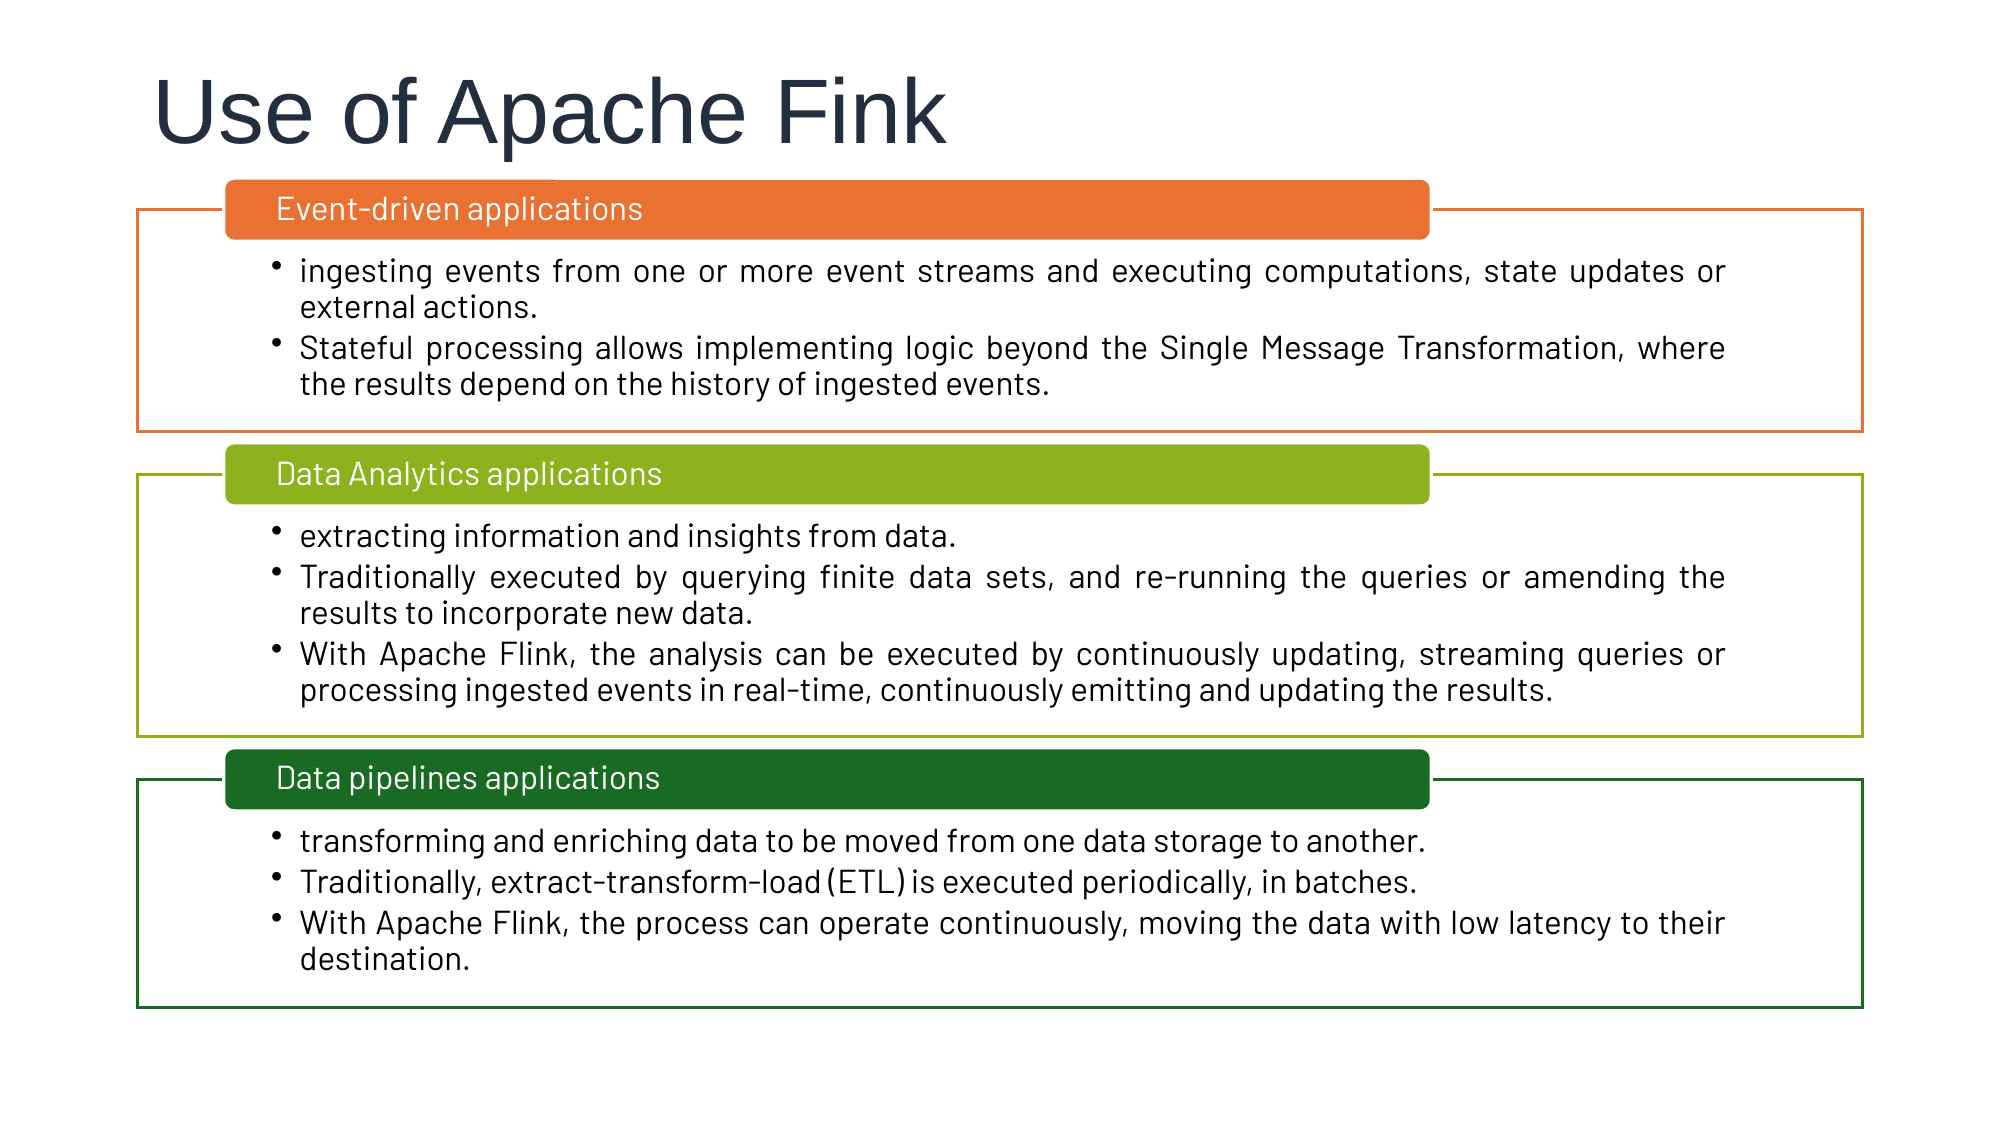

# Use of Apache Fink
ingesting events from one or more event streams and executing computations, state updates or external actions.
Stateful processing allows implementing logic beyond the Single Message Transformation, where the results depend on the history of ingested events.
Event-driven applications
extracting information and insights from data.
Traditionally executed by querying finite data sets, and re-running the queries or amending the results to incorporate new data.
With Apache Flink, the analysis can be executed by continuously updating, streaming queries or processing ingested events in real-time, continuously emitting and updating the results.
Data Analytics applications
transforming and enriching data to be moved from one data storage to another.
Traditionally, extract-transform-load (ETL) is executed periodically, in batches.
With Apache Flink, the process can operate continuously, moving the data with low latency to their destination.
Data pipelines applications